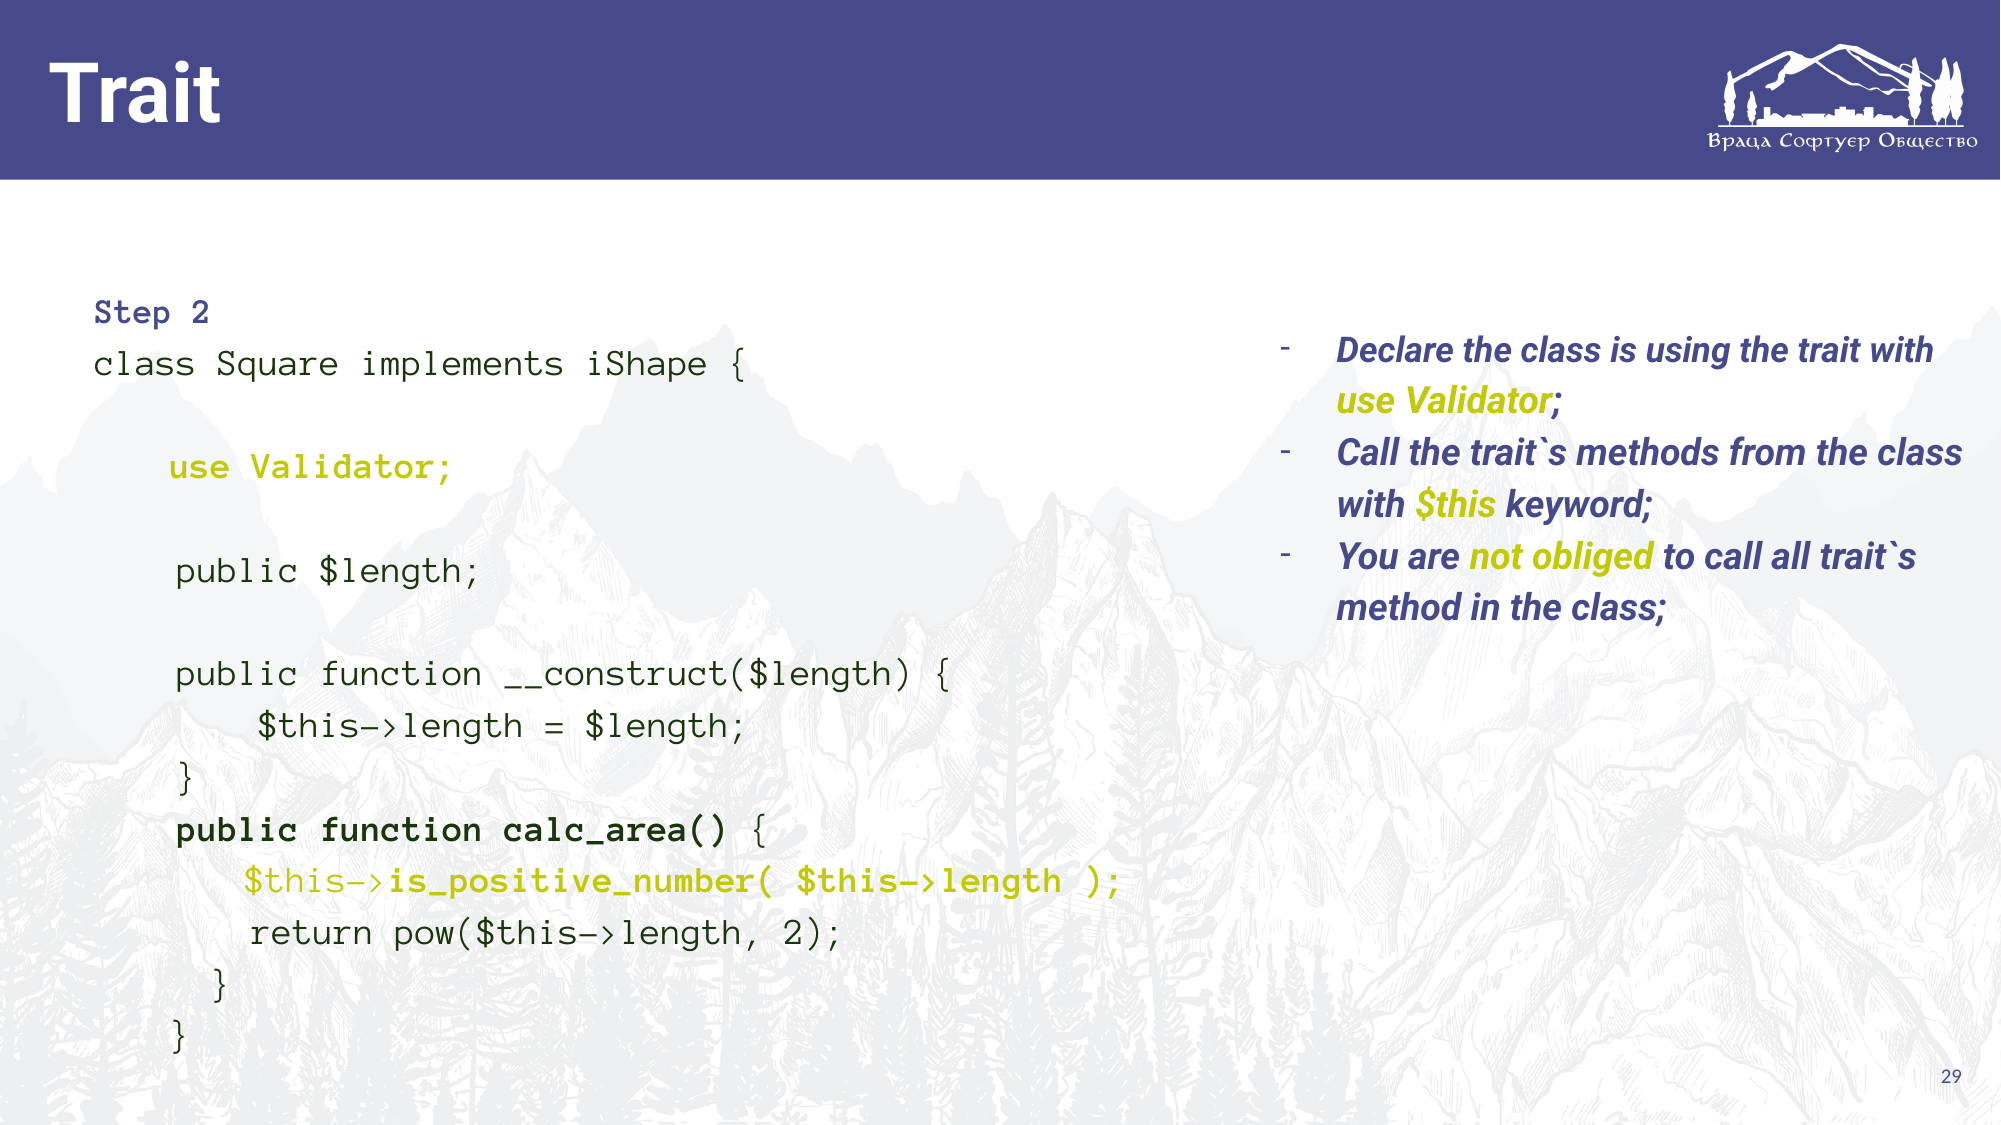

# Trait
Step 2
class Square implements iShape {

use Validator;
    public $length;
    public function __construct($length) {
        $this->length = $length;
    }
    public function calc_area() {
$this->is_positive_number( $this->length );
    return pow($this->length, 2);
  }
}

Declare the class is using the trait with use Validator;
Call the trait`s methods from the class with $this keyword;
You are not obliged to call all trait`s method in the class;

29